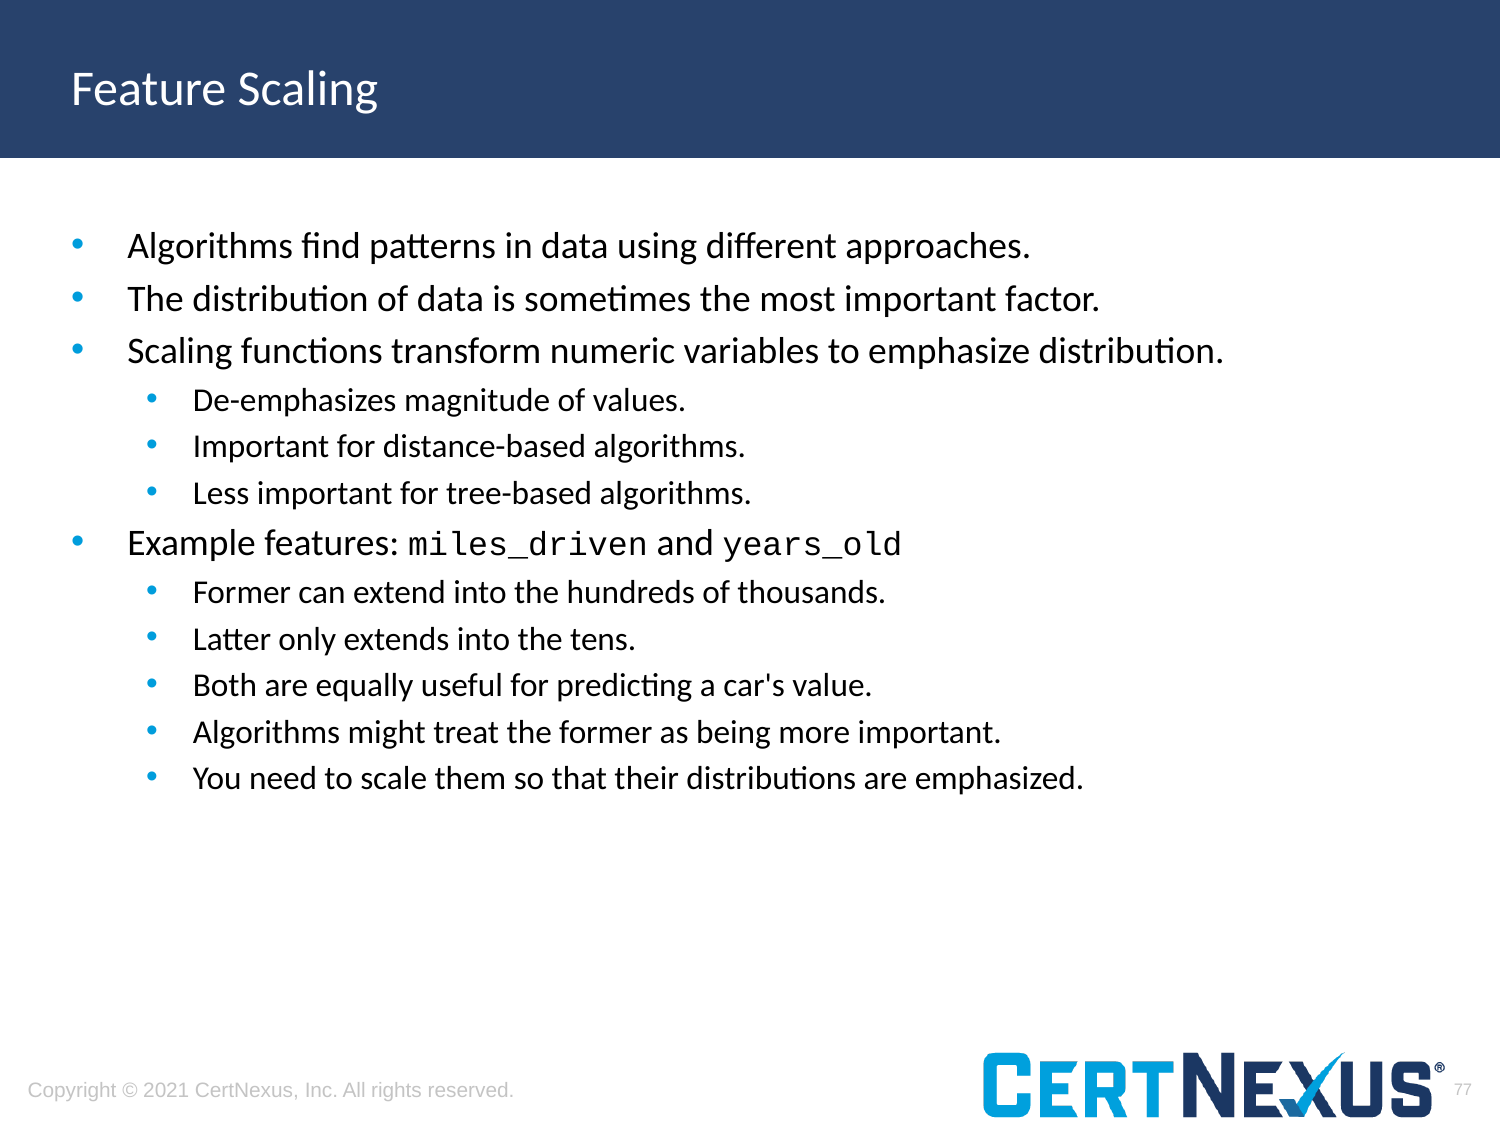

# Feature Scaling
Algorithms find patterns in data using different approaches.
The distribution of data is sometimes the most important factor.
Scaling functions transform numeric variables to emphasize distribution.
De-emphasizes magnitude of values.
Important for distance-based algorithms.
Less important for tree-based algorithms.
Example features: miles_driven and years_old
Former can extend into the hundreds of thousands.
Latter only extends into the tens.
Both are equally useful for predicting a car's value.
Algorithms might treat the former as being more important.
You need to scale them so that their distributions are emphasized.
77